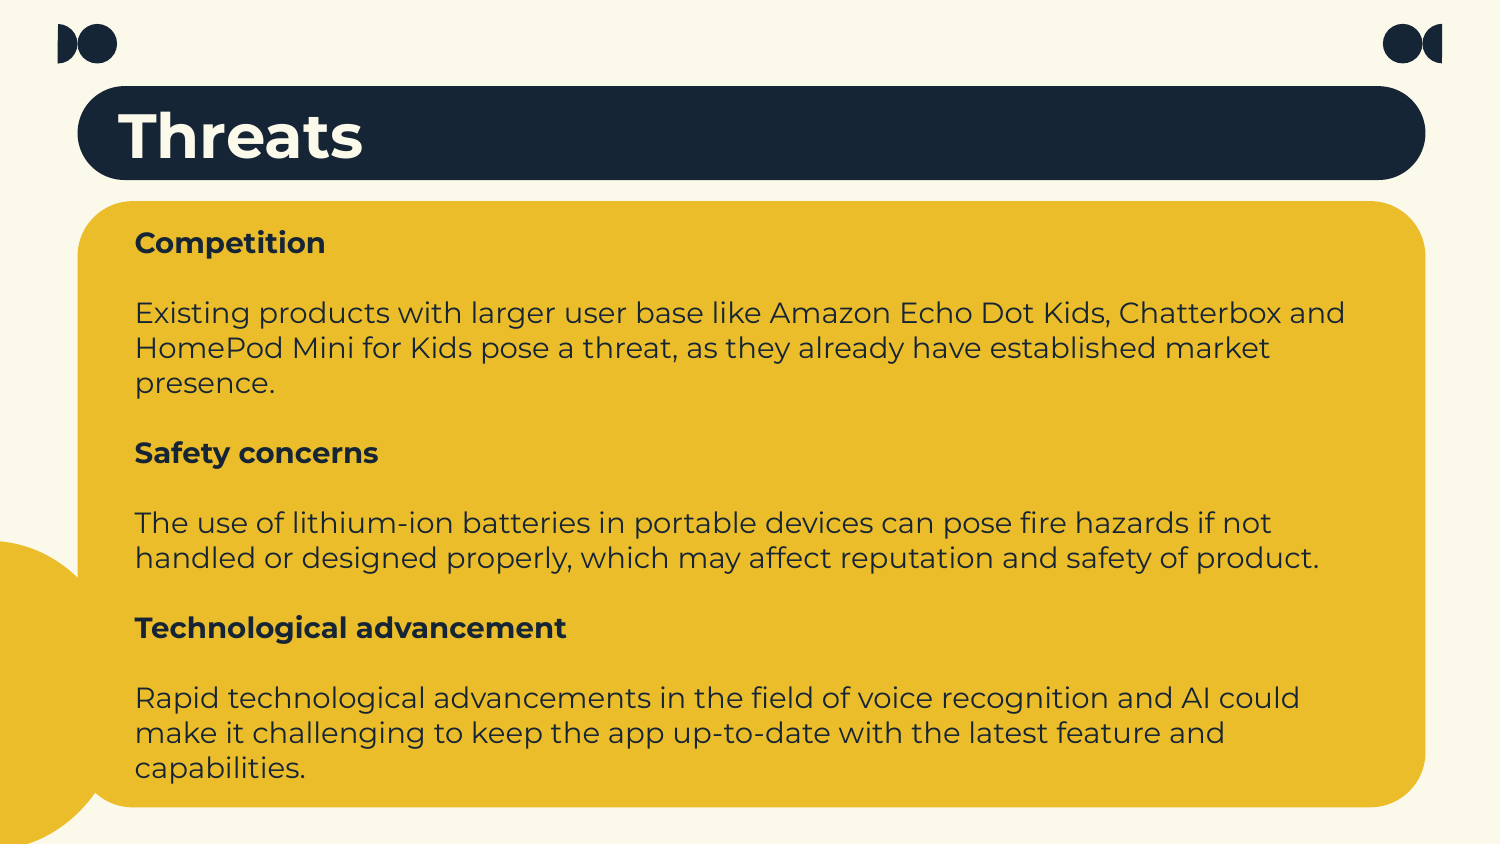

# Threats

Competition

Existing products with larger user base like Amazon Echo Dot Kids, Chatterbox and HomePod Mini for Kids pose a threat, as they already have established market presence.

Safety concerns

The use of lithium-ion batteries in portable devices can pose fire hazards if not handled or designed properly, which may affect reputation and safety of product.

Technological advancement

Rapid technological advancements in the field of voice recognition and AI could make it challenging to keep the app up-to-date with the latest feature and capabilities.